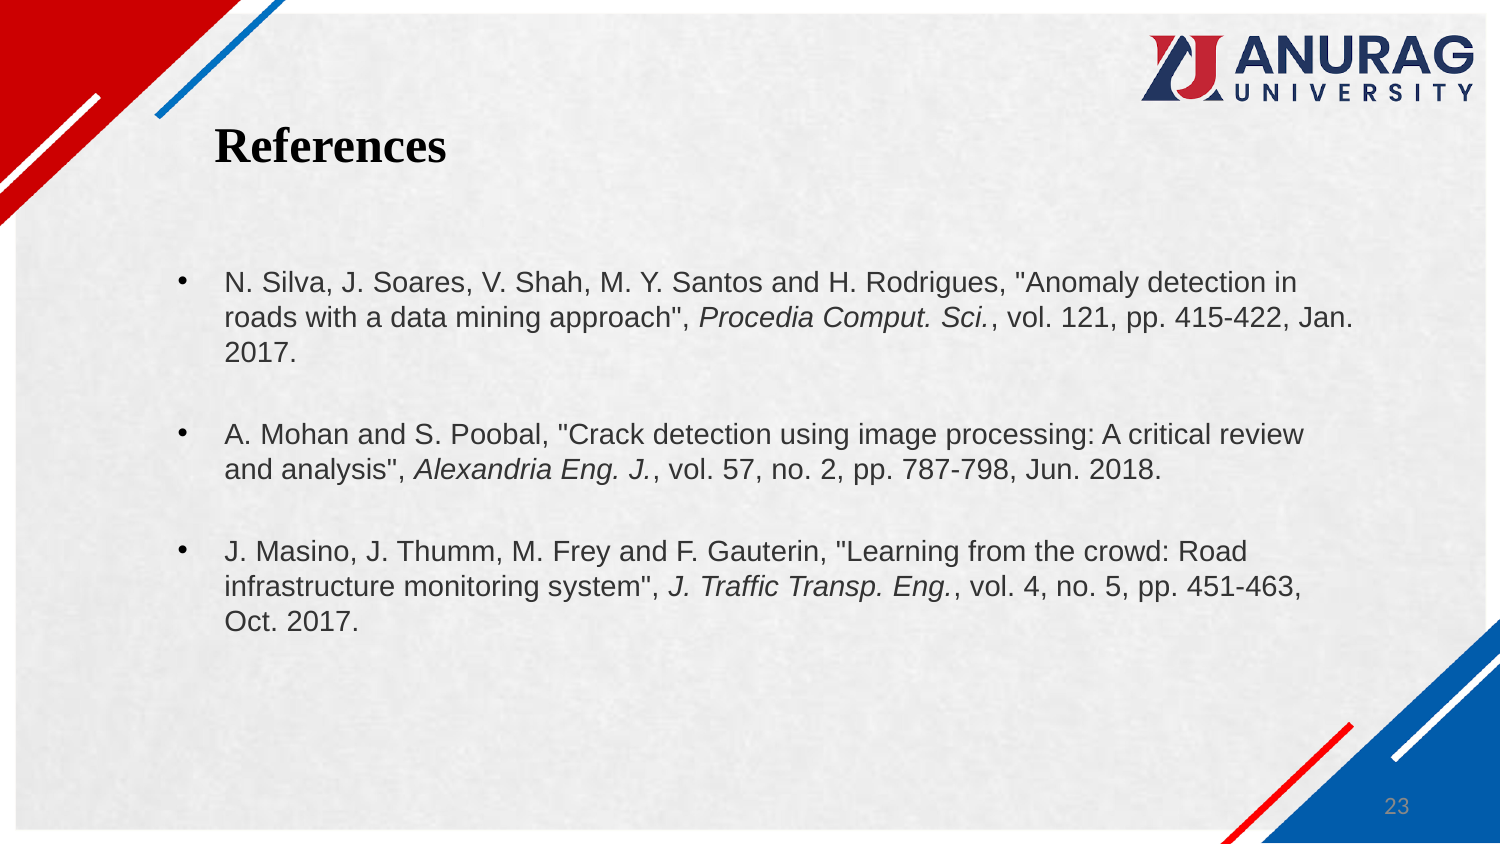

# References
N. Silva, J. Soares, V. Shah, M. Y. Santos and H. Rodrigues, "Anomaly detection in roads with a data mining approach", Procedia Comput. Sci., vol. 121, pp. 415-422, Jan. 2017.

A. Mohan and S. Poobal, "Crack detection using image processing: A critical review and analysis", Alexandria Eng. J., vol. 57, no. 2, pp. 787-798, Jun. 2018.

J. Masino, J. Thumm, M. Frey and F. Gauterin, "Learning from the crowd: Road infrastructure monitoring system", J. Traffic Transp. Eng., vol. 4, no. 5, pp. 451-463, Oct. 2017.

23